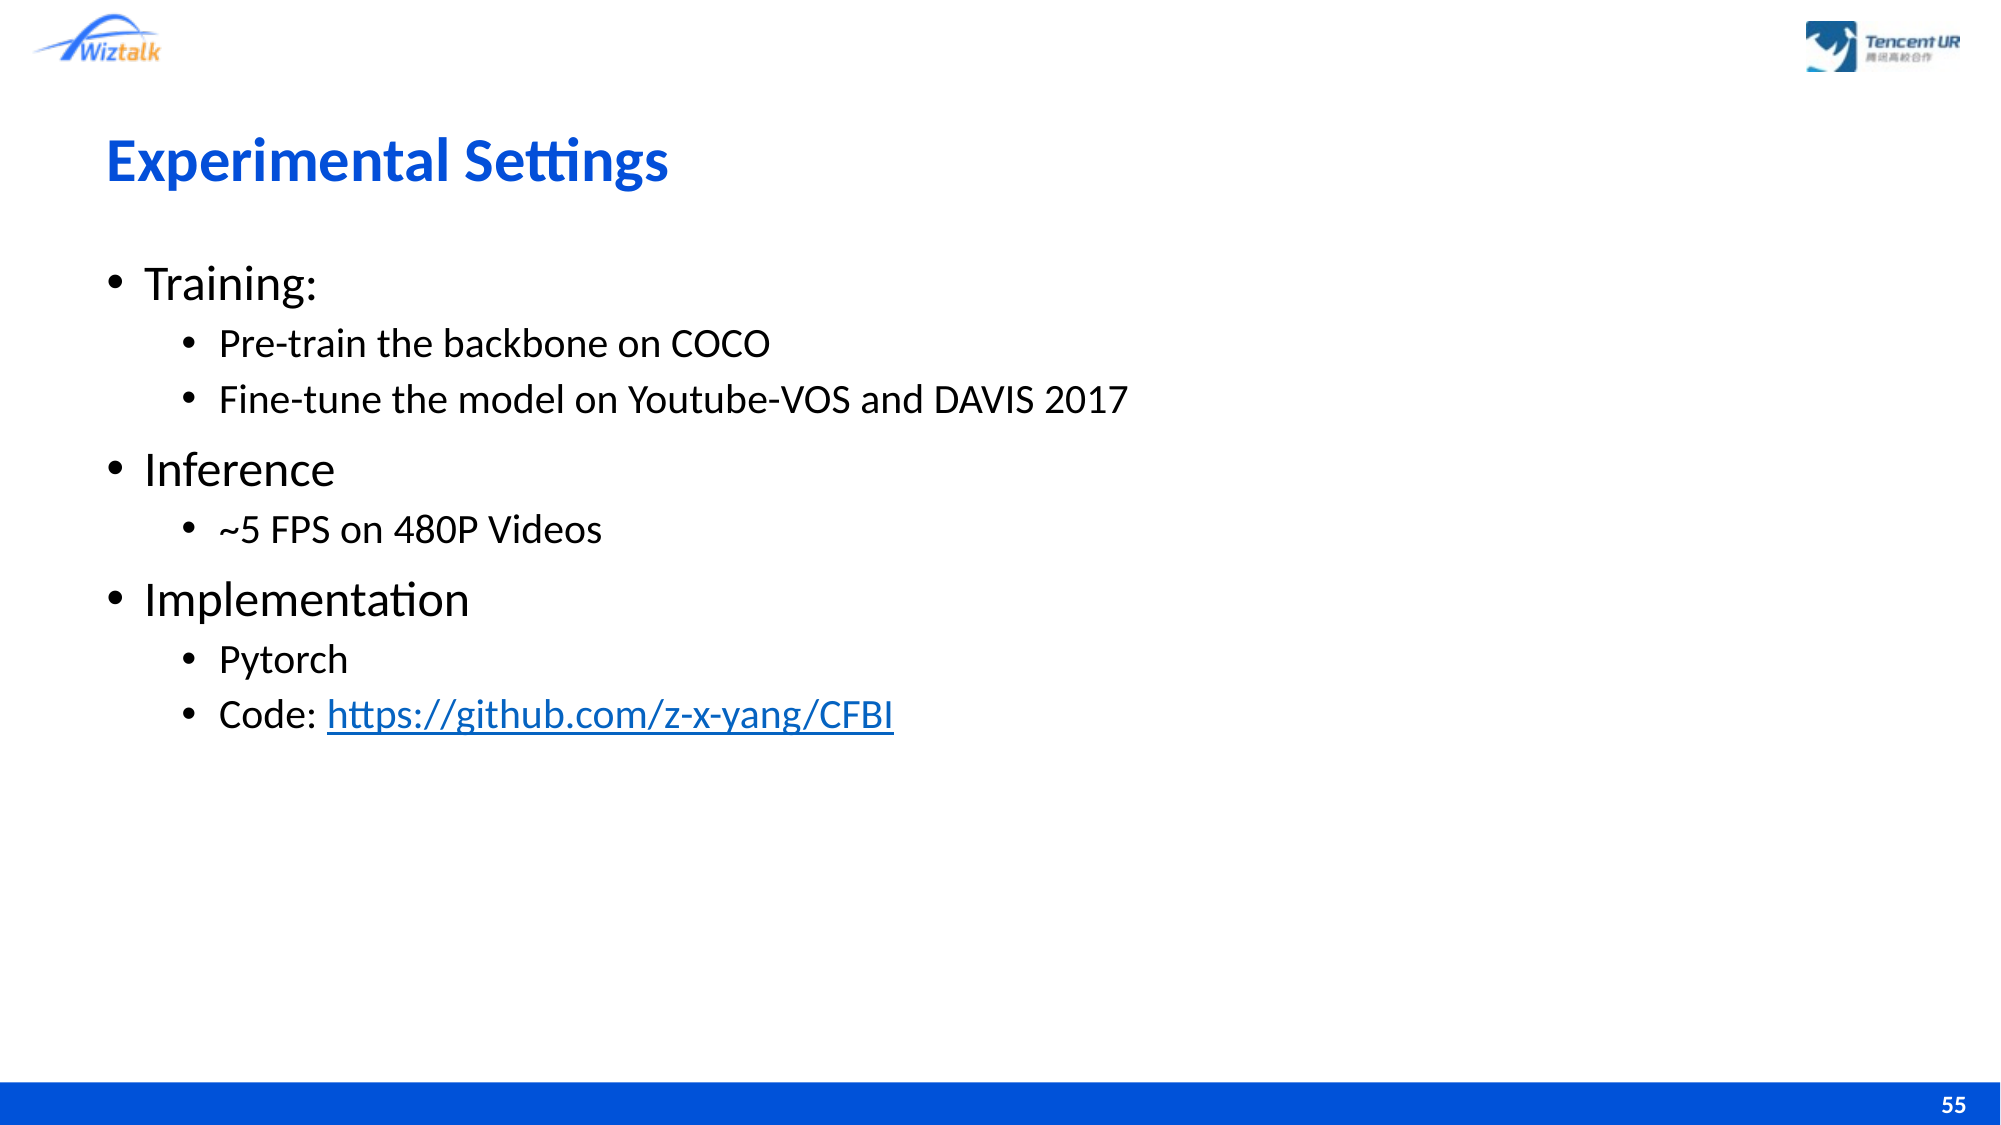

# Experimental Settings
Training:
Pre-train the backbone on COCO
Fine-tune the model on Youtube-VOS and DAVIS 2017
Inference
~5 FPS on 480P Videos
Implementation
Pytorch
Code: https://github.com/z-x-yang/CFBI
55